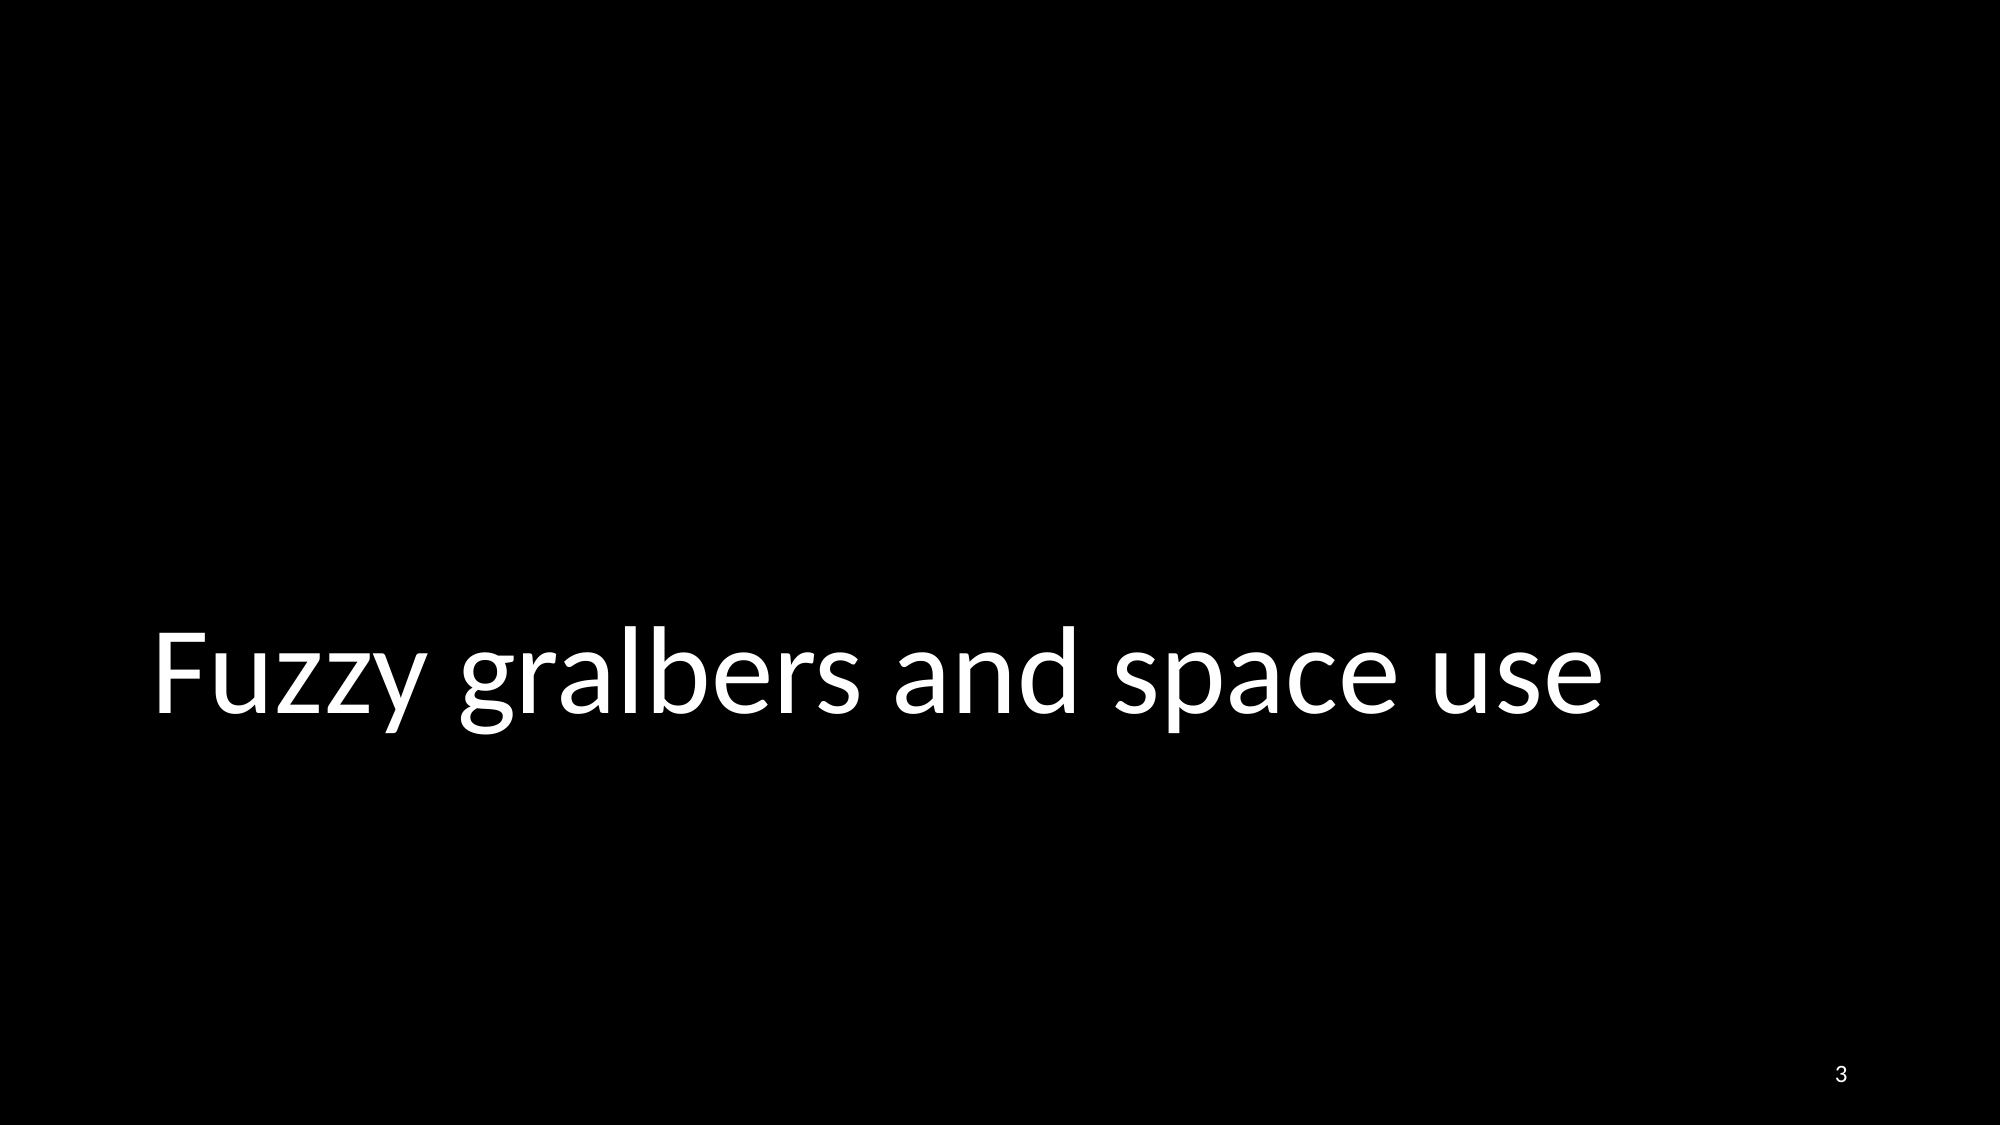

# Fuzzy gralbers and space use
3